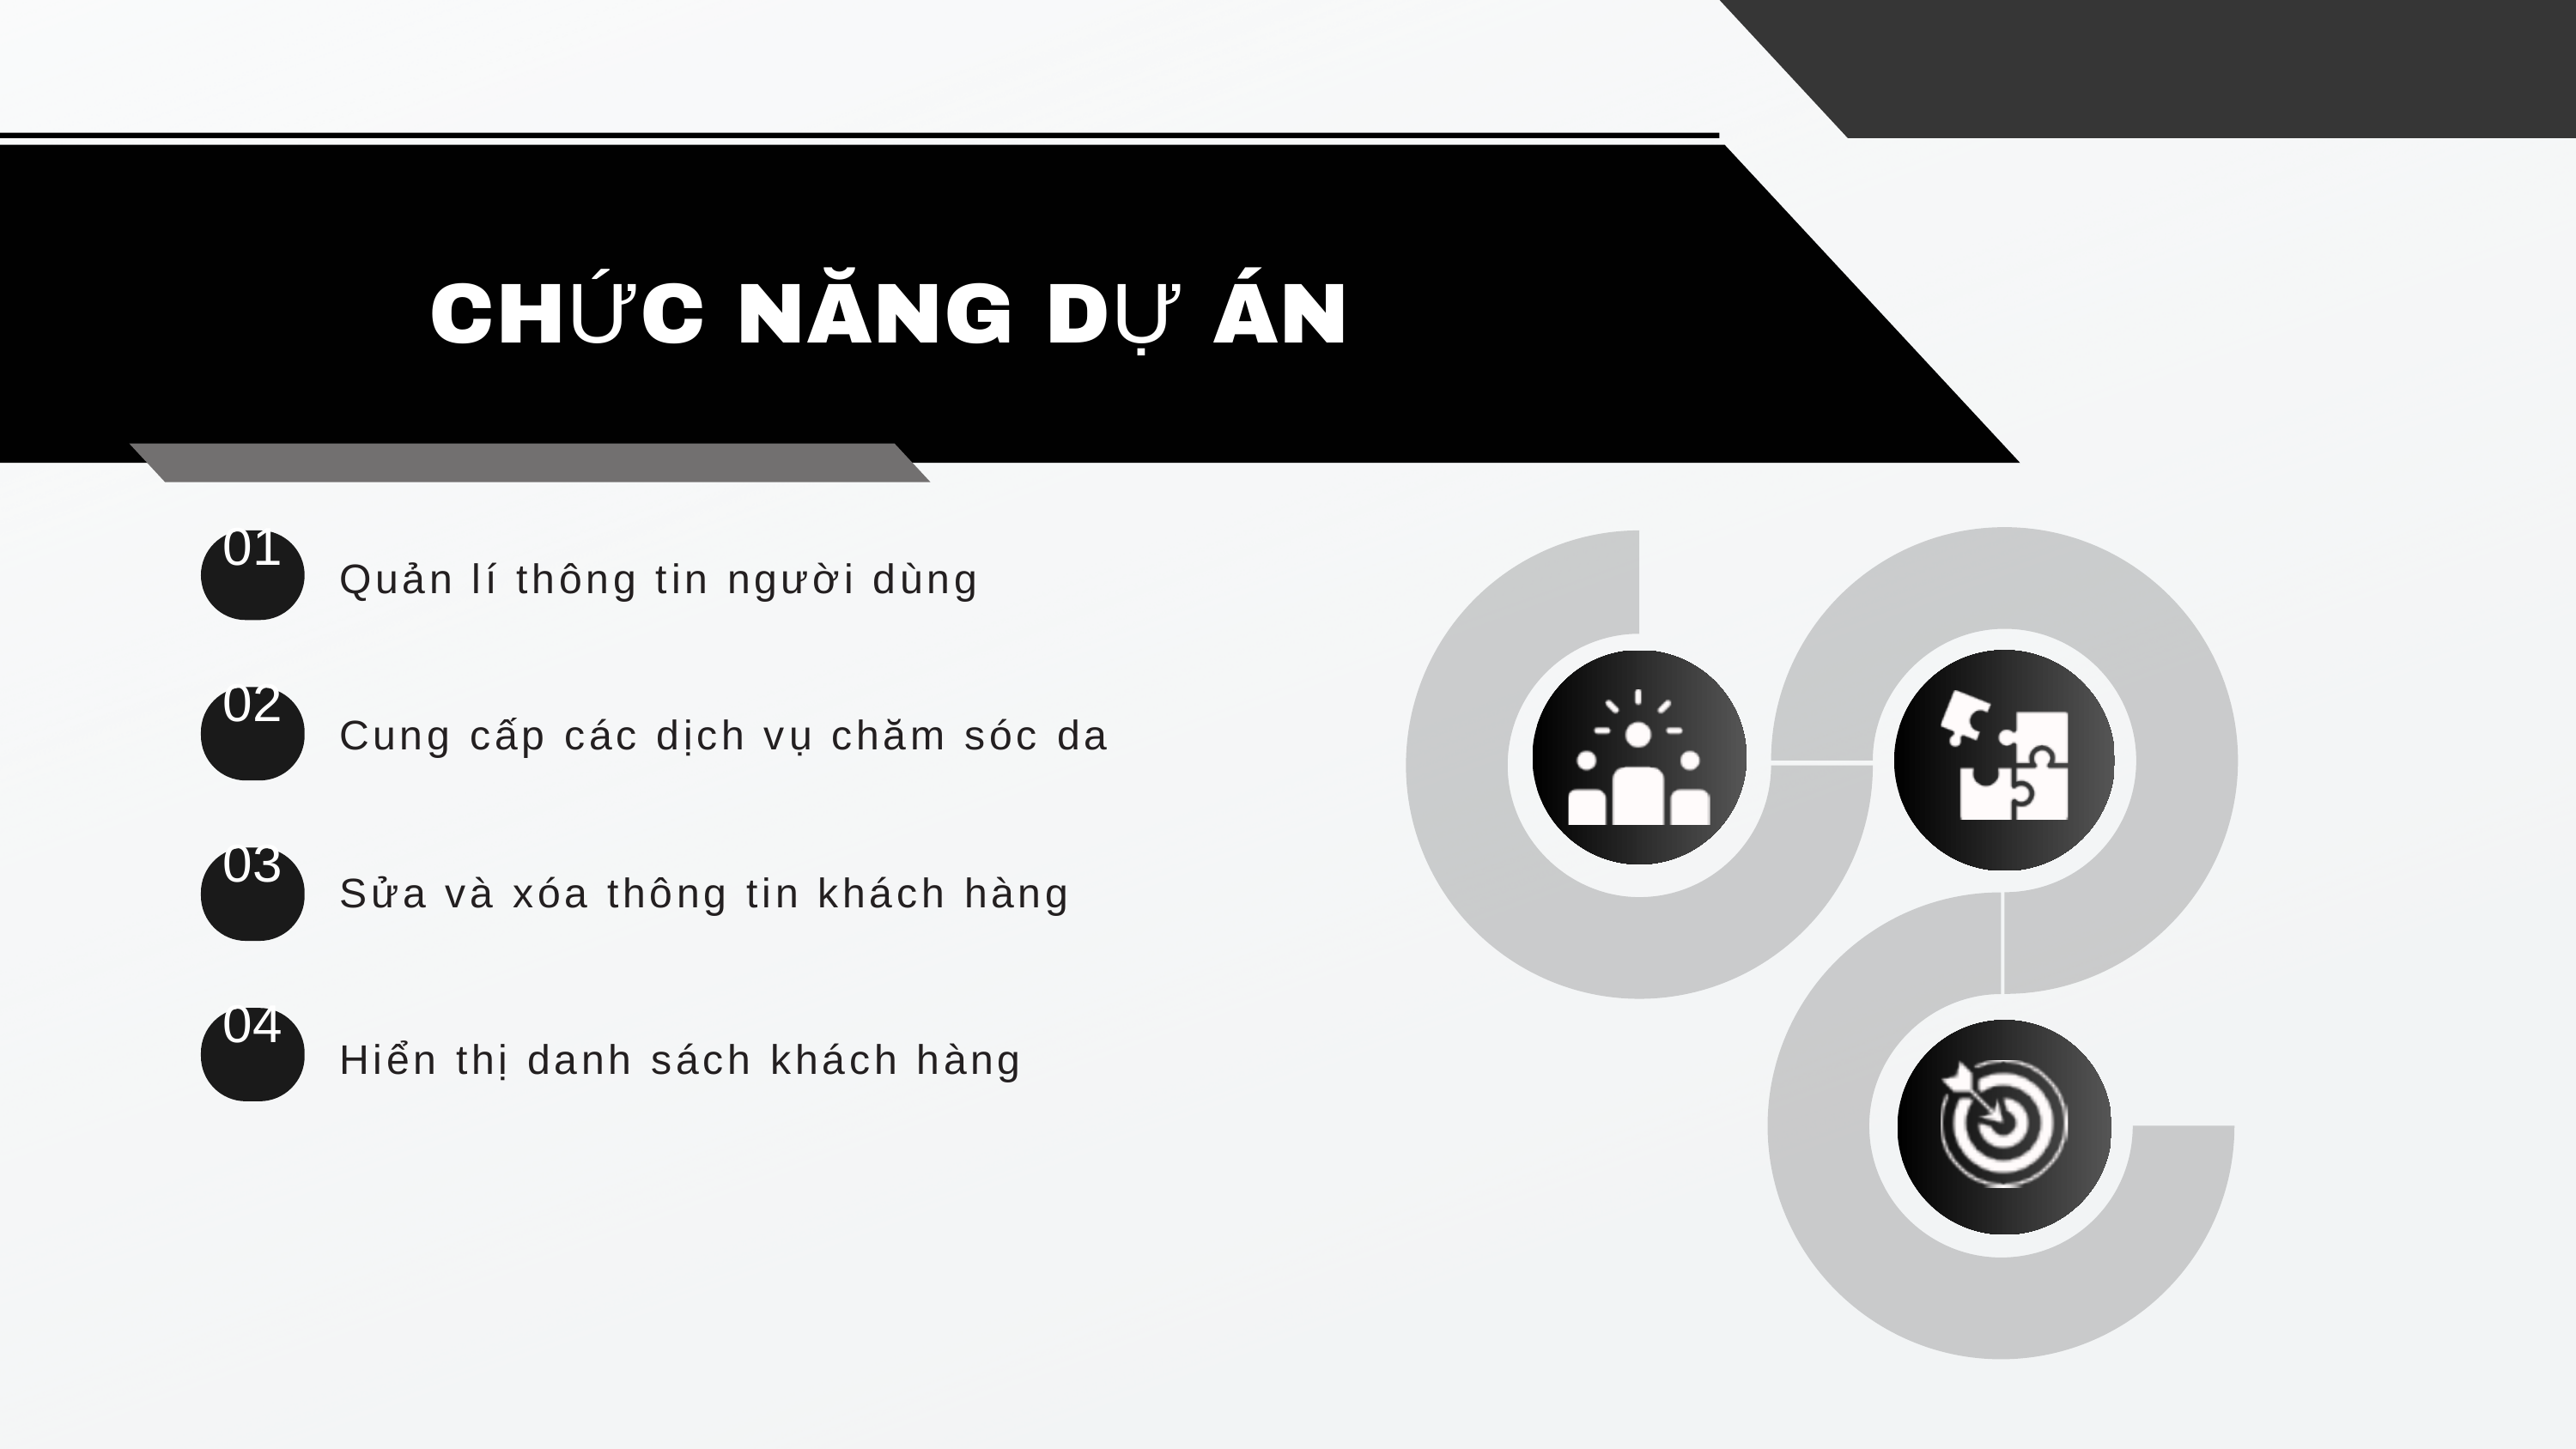

CHỨC NĂNG DỰ ÁN

01

Quản lí thông tin người dùng

02

Cung cấp các dịch vụ chăm sóc da

03
Sửa và xóa thông tin khách hàng

04

Hiển thị danh sách khách hàng